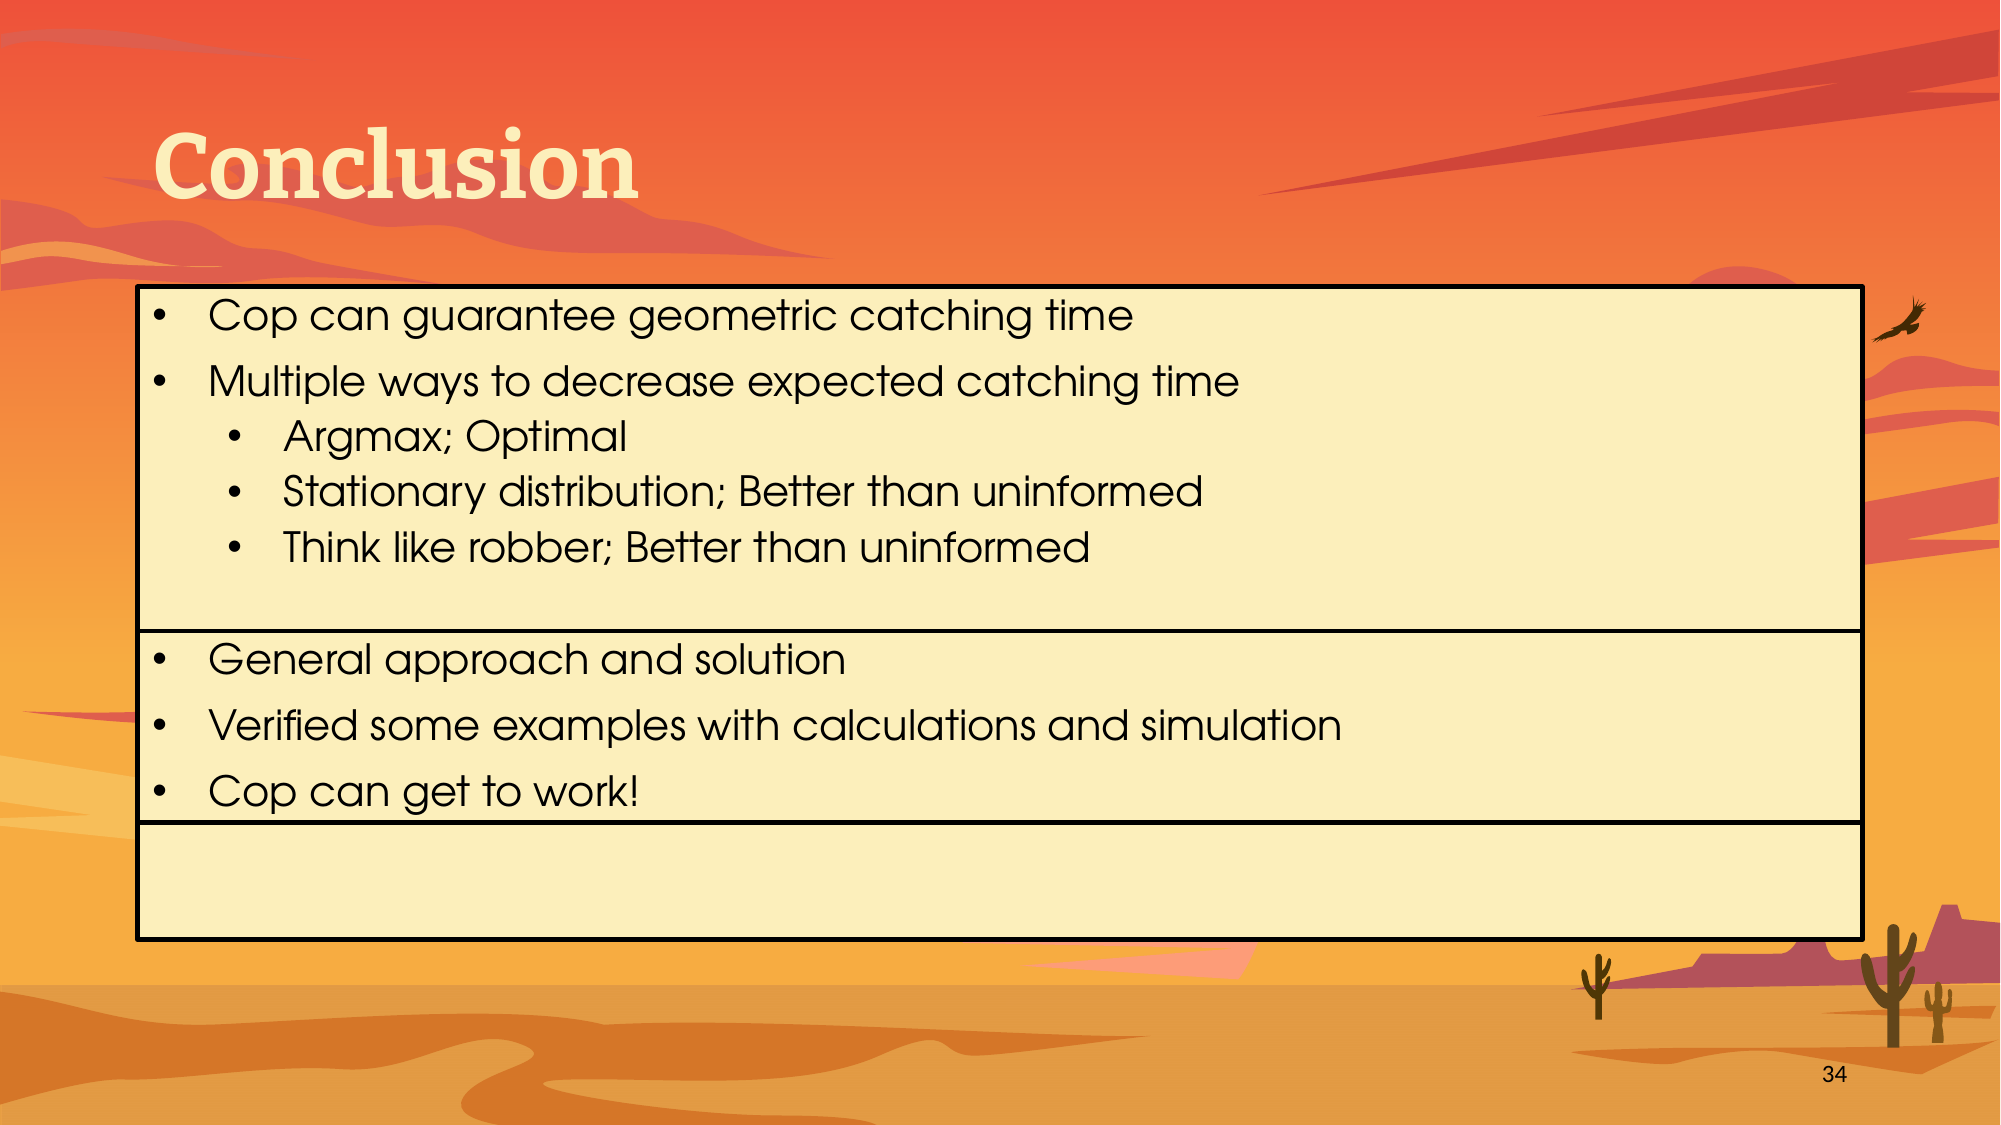

# Conclusion
Cop can guarantee geometric catching time
Multiple ways to decrease expected catching time
Argmax; Optimal
Stationary distribution; Better than uninformed
Think like robber; Better than uninformed
General approach and solution
Verified some examples with calculations and simulation
Cop can get to work!
34